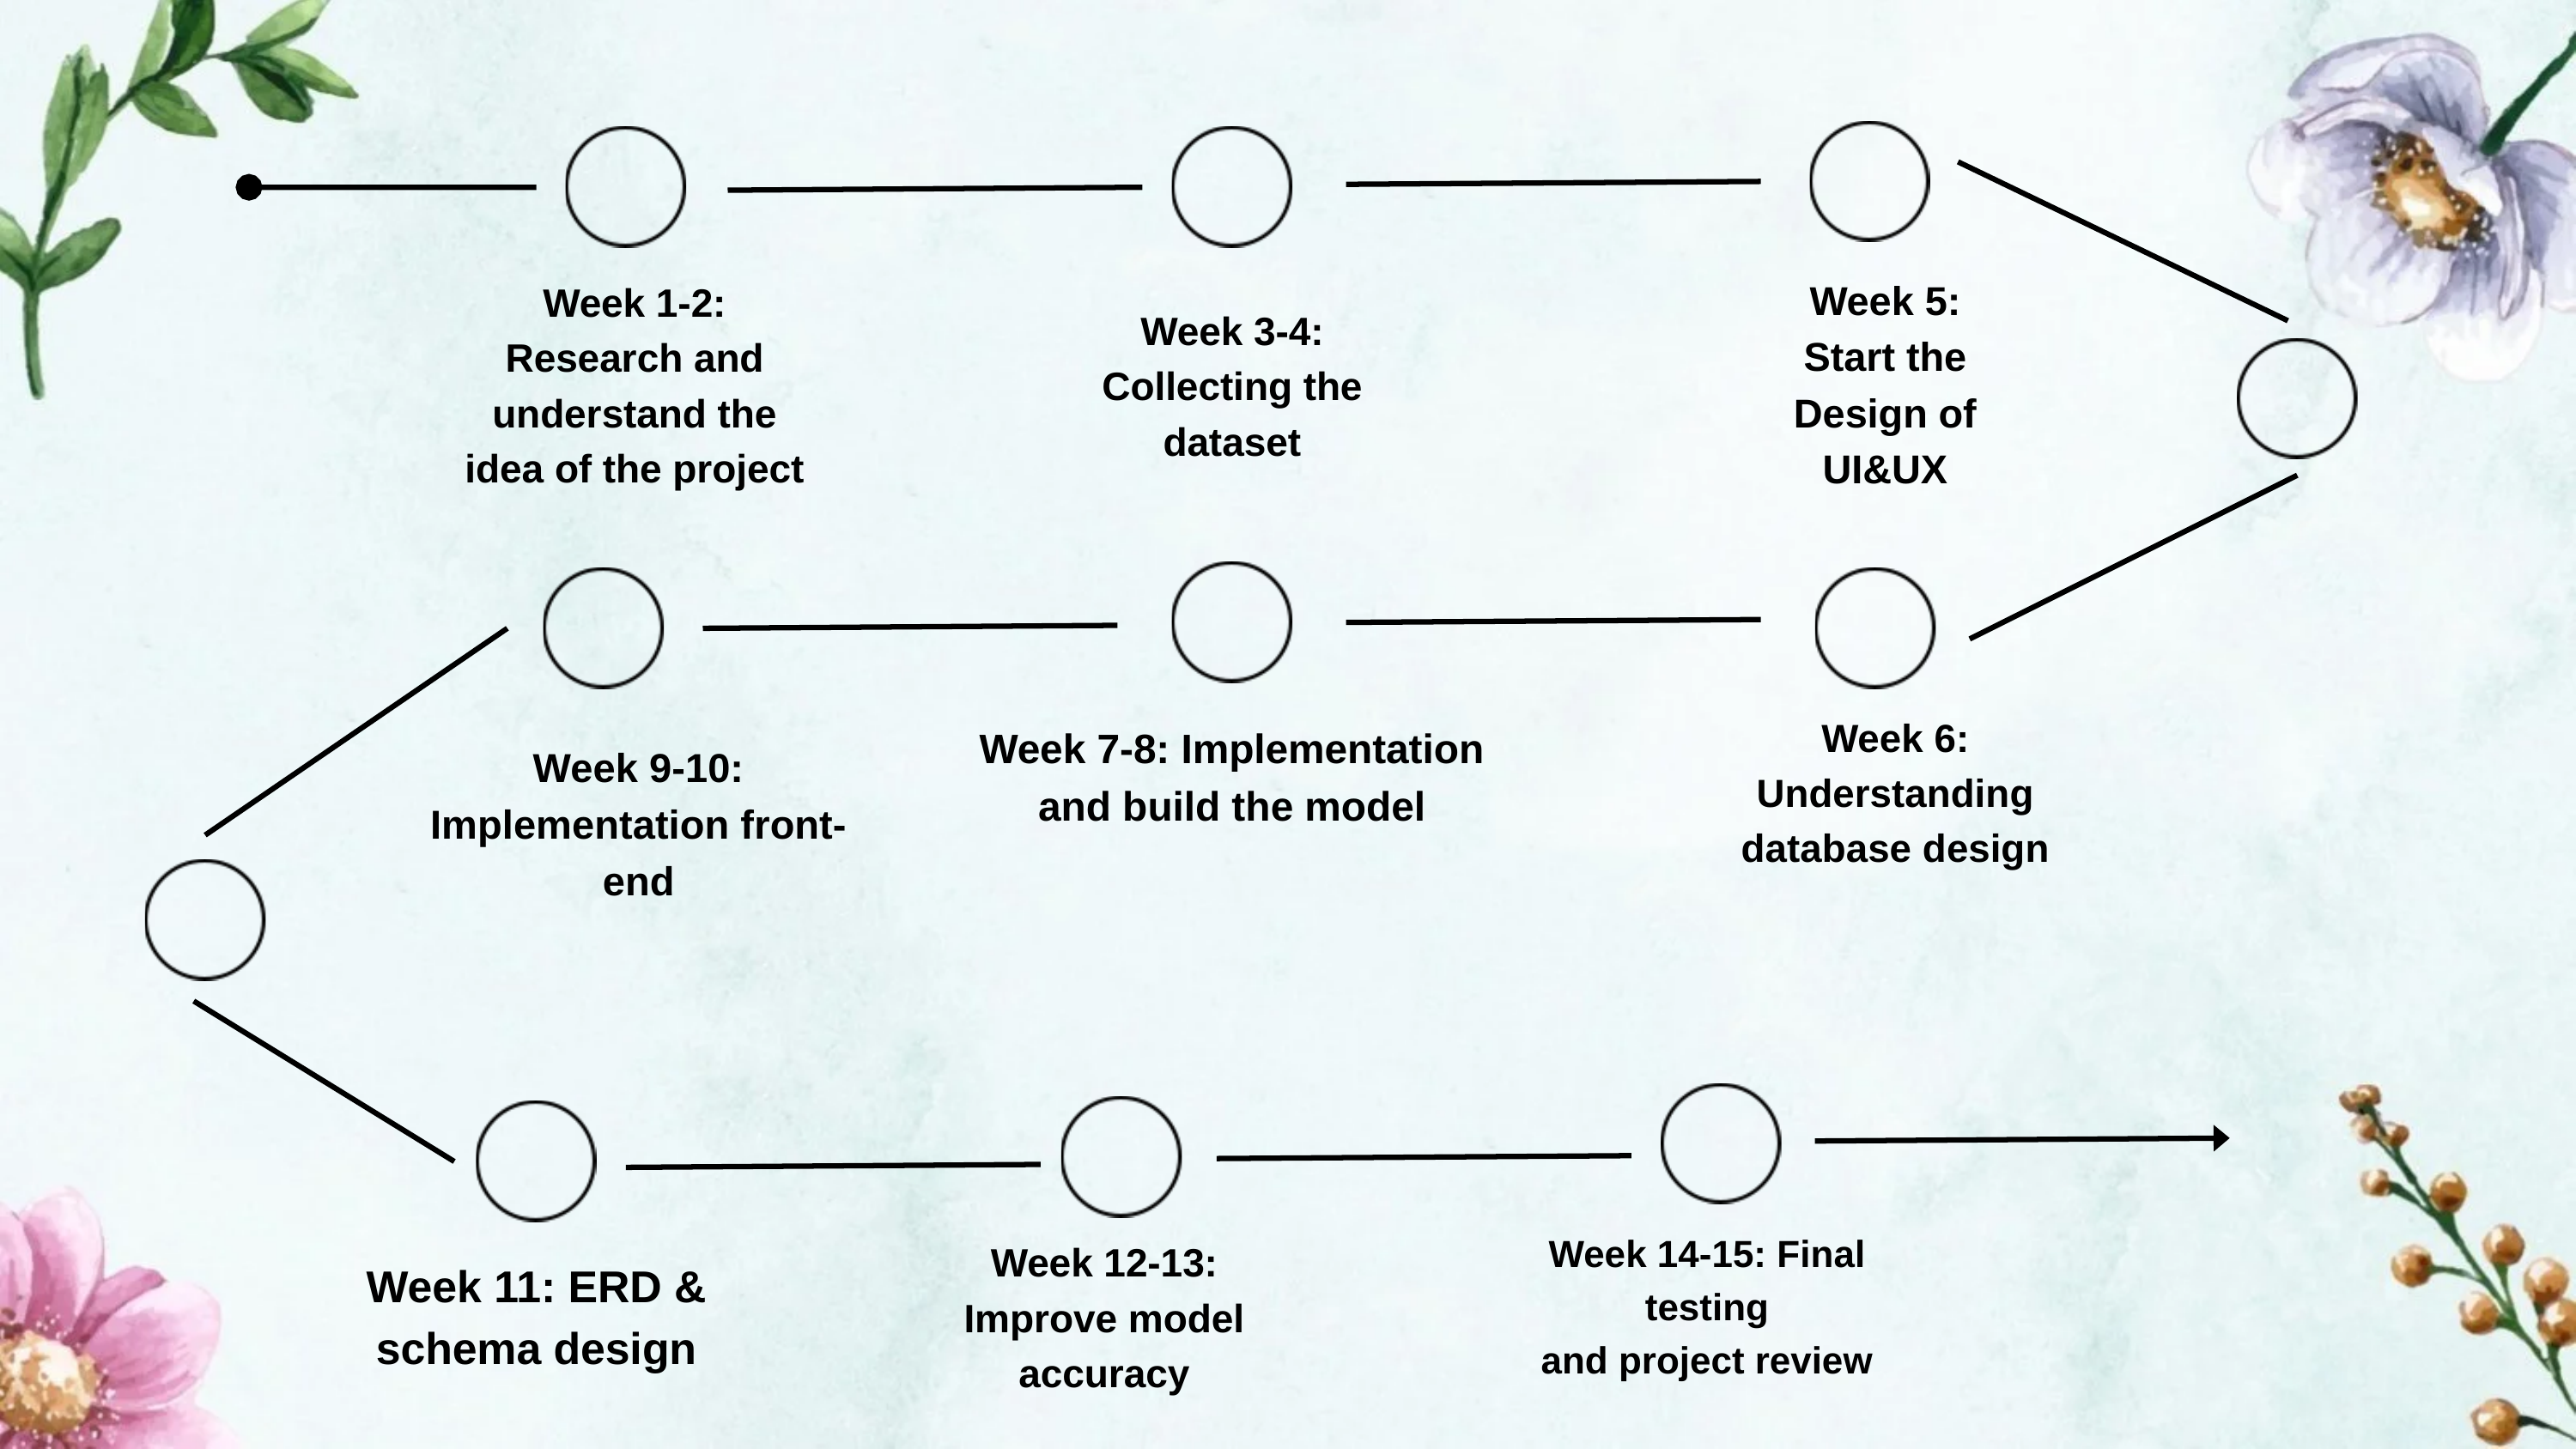

Week 5: Start the Design of UI&UX

Week 3-4: Collecting the dataset

Week 1-2: Research and understand the idea of the project

Week 6: Understanding database design

Week 7-8: Implementation and build the model

Week 9-10: Implementation front-end

Week 14-15: Final testing and project review

Week 12-13: Improve model accuracy

Week 11: ERD & schema design